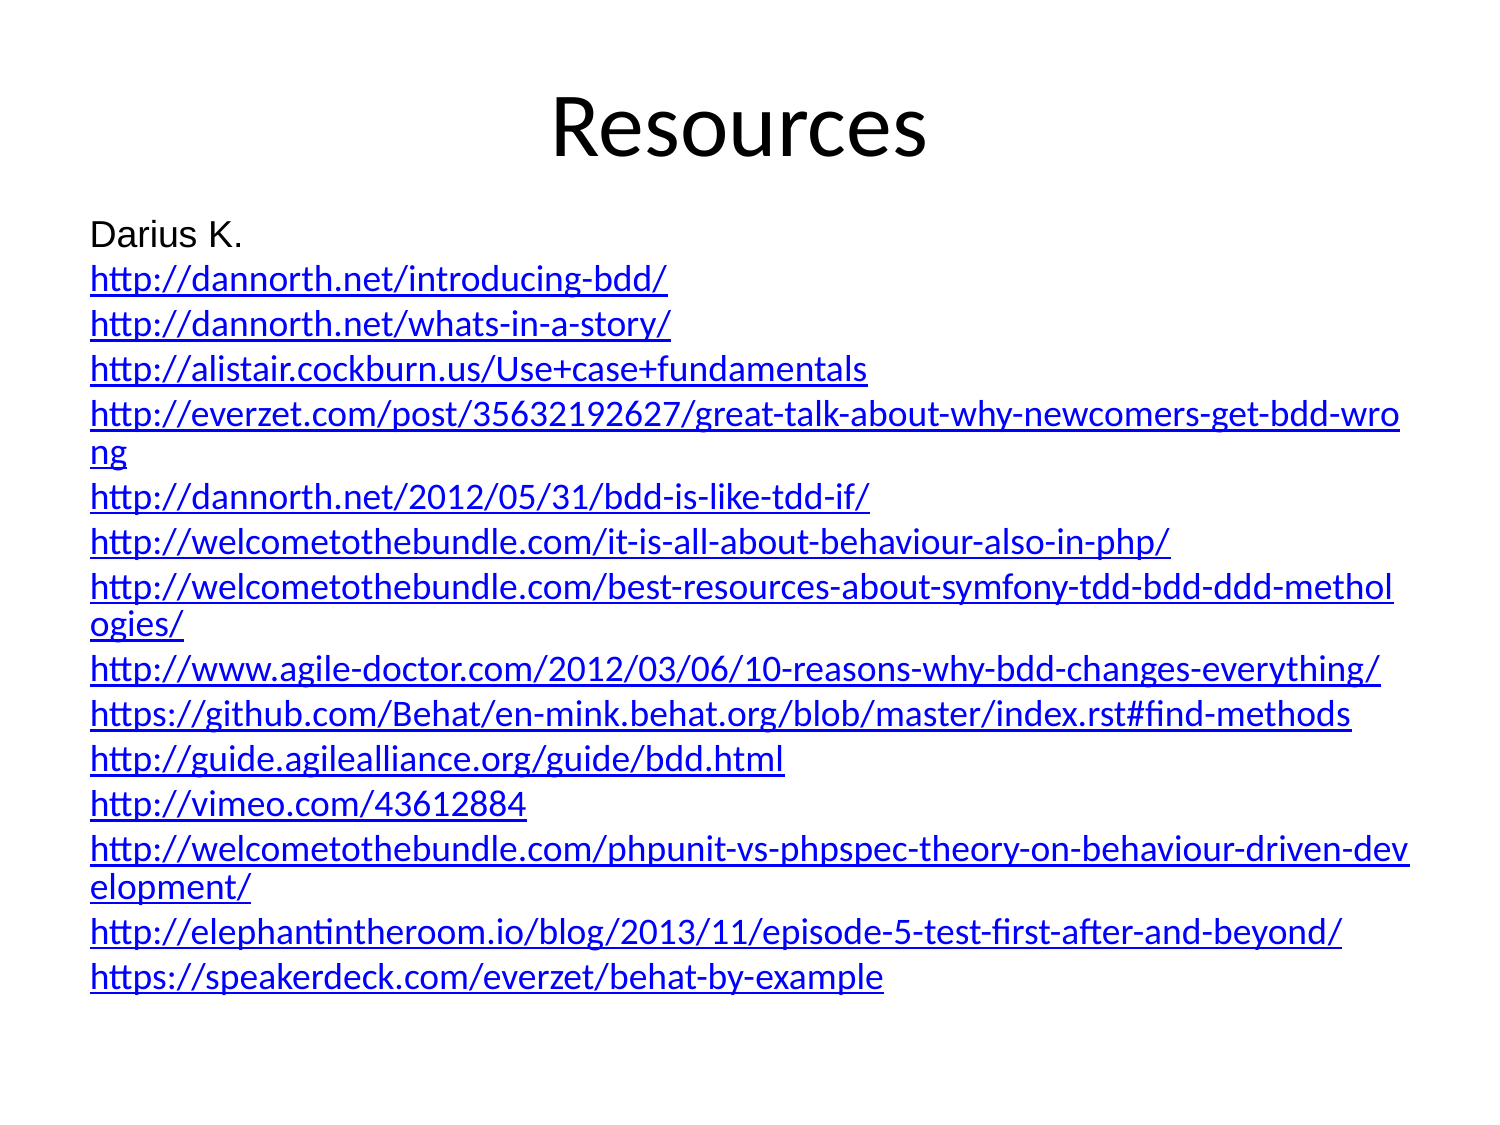

# Resources

http://dannorth.net/introducing-bdd/
http://dannorth.net/whats-in-a-story/
http://alistair.cockburn.us/Use+case+fundamentals
http://everzet.com/post/35632192627/great-talk-about-why-newcomers-get-bdd-wrong
http://dannorth.net/2012/05/31/bdd-is-like-tdd-if/
http://welcometothebundle.com/it-is-all-about-behaviour-also-in-php/
http://welcometothebundle.com/best-resources-about-symfony-tdd-bdd-ddd-methologies/
http://www.agile-doctor.com/2012/03/06/10-reasons-why-bdd-changes-everything/
https://github.com/Behat/en-mink.behat.org/blob/master/index.rst#find-methods
http://guide.agilealliance.org/guide/bdd.html
http://vimeo.com/43612884
http://welcometothebundle.com/phpunit-vs-phpspec-theory-on-behaviour-driven-development/
http://elephantintheroom.io/blog/2013/11/episode-5-test-first-after-and-beyond/
https://speakerdeck.com/everzet/behat-by-example

Darius K.